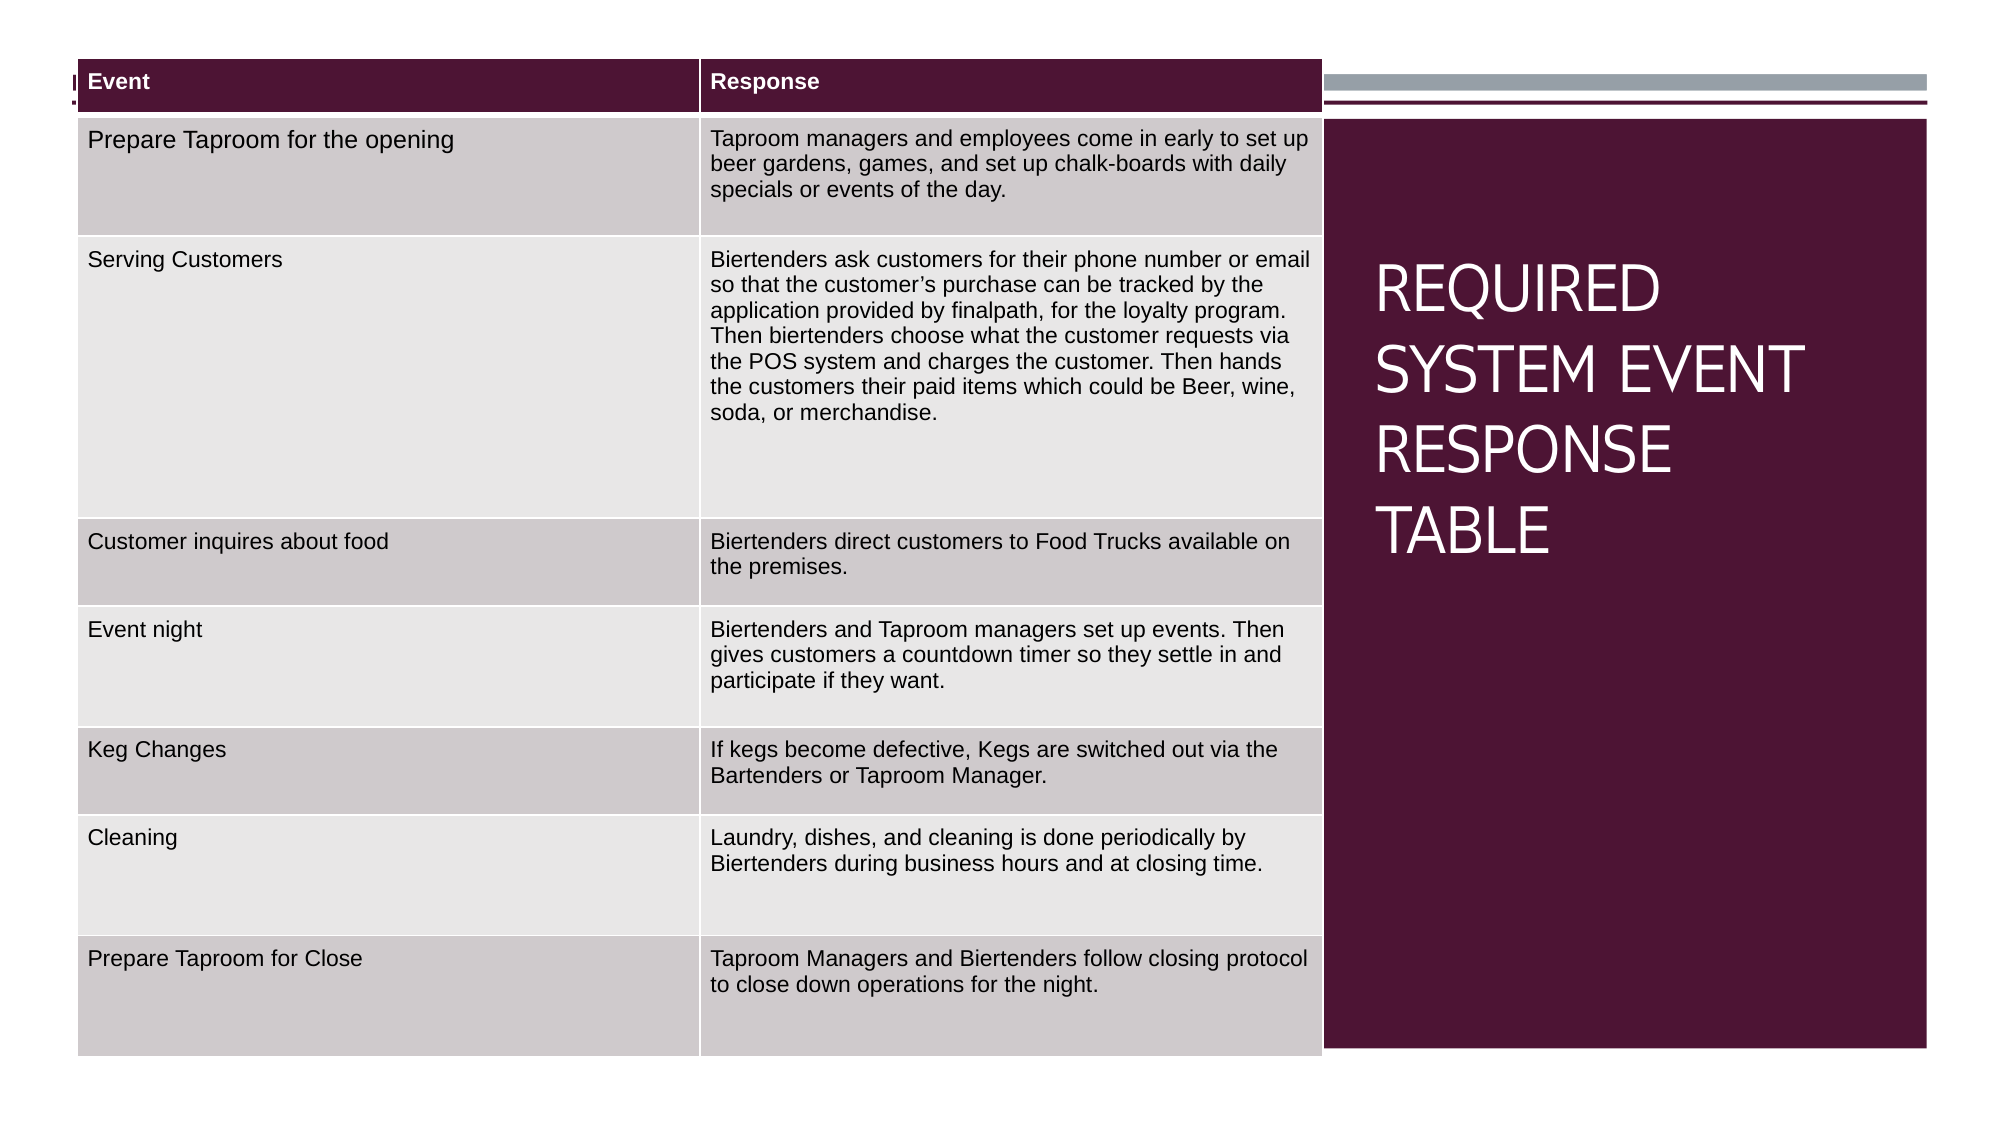

| Event | Response |
| --- | --- |
| Prepare Taproom for the opening | Taproom managers and employees come in early to set up beer gardens, games, and set up chalk-boards with daily specials or events of the day. |
| Serving Customers | Biertenders ask customers for their phone number or email so that the customer’s purchase can be tracked by the application provided by finalpath, for the loyalty program. Then biertenders choose what the customer requests via the POS system and charges the customer. Then hands the customers their paid items which could be Beer, wine, soda, or merchandise. |
| Customer inquires about food | Biertenders direct customers to Food Trucks available on the premises. |
| Event night | Biertenders and Taproom managers set up events. Then gives customers a countdown timer so they settle in and participate if they want. |
| Keg Changes | If kegs become defective, Kegs are switched out via the Bartenders or Taproom Manager. |
| Cleaning | Laundry, dishes, and cleaning is done periodically by Biertenders during business hours and at closing time. |
| Prepare Taproom for Close | Taproom Managers and Biertenders follow closing protocol to close down operations for the night. |

# REQUIRED SYSTEM EVENT RESPONSE TABLE